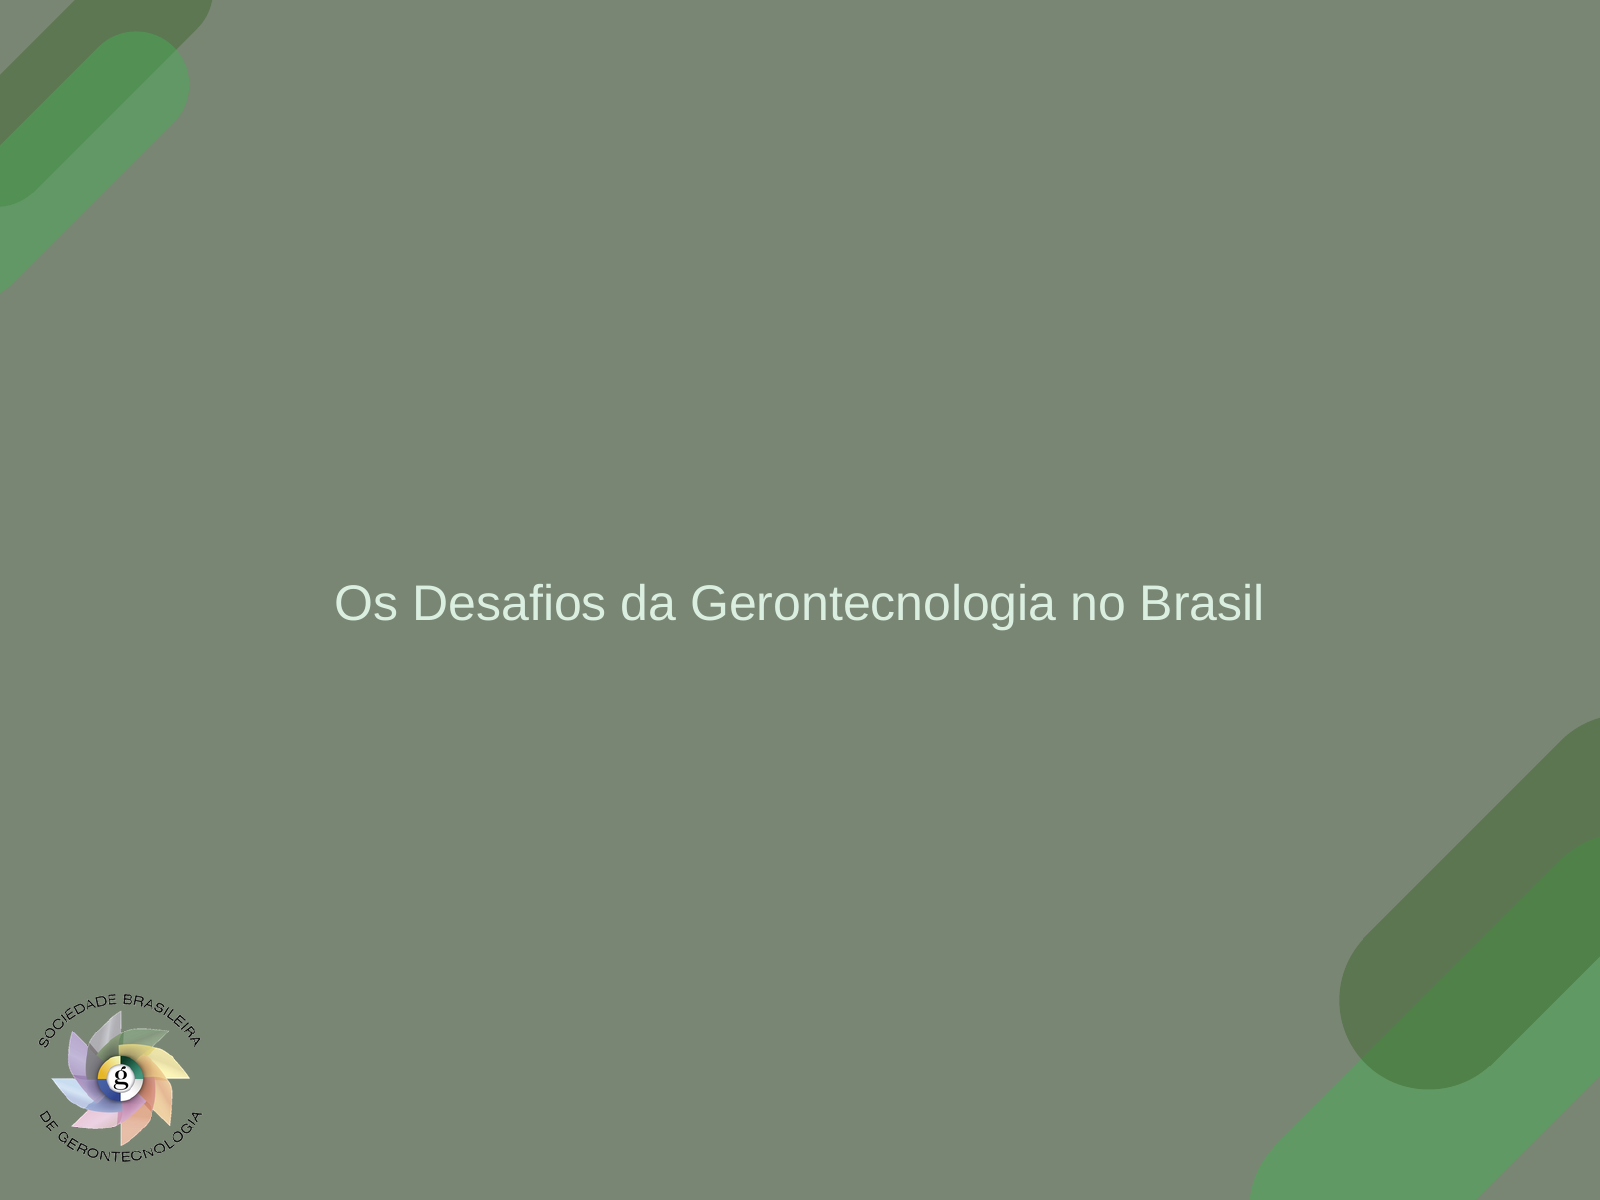

# Os Desafios da Gerontecnologia no Brasil